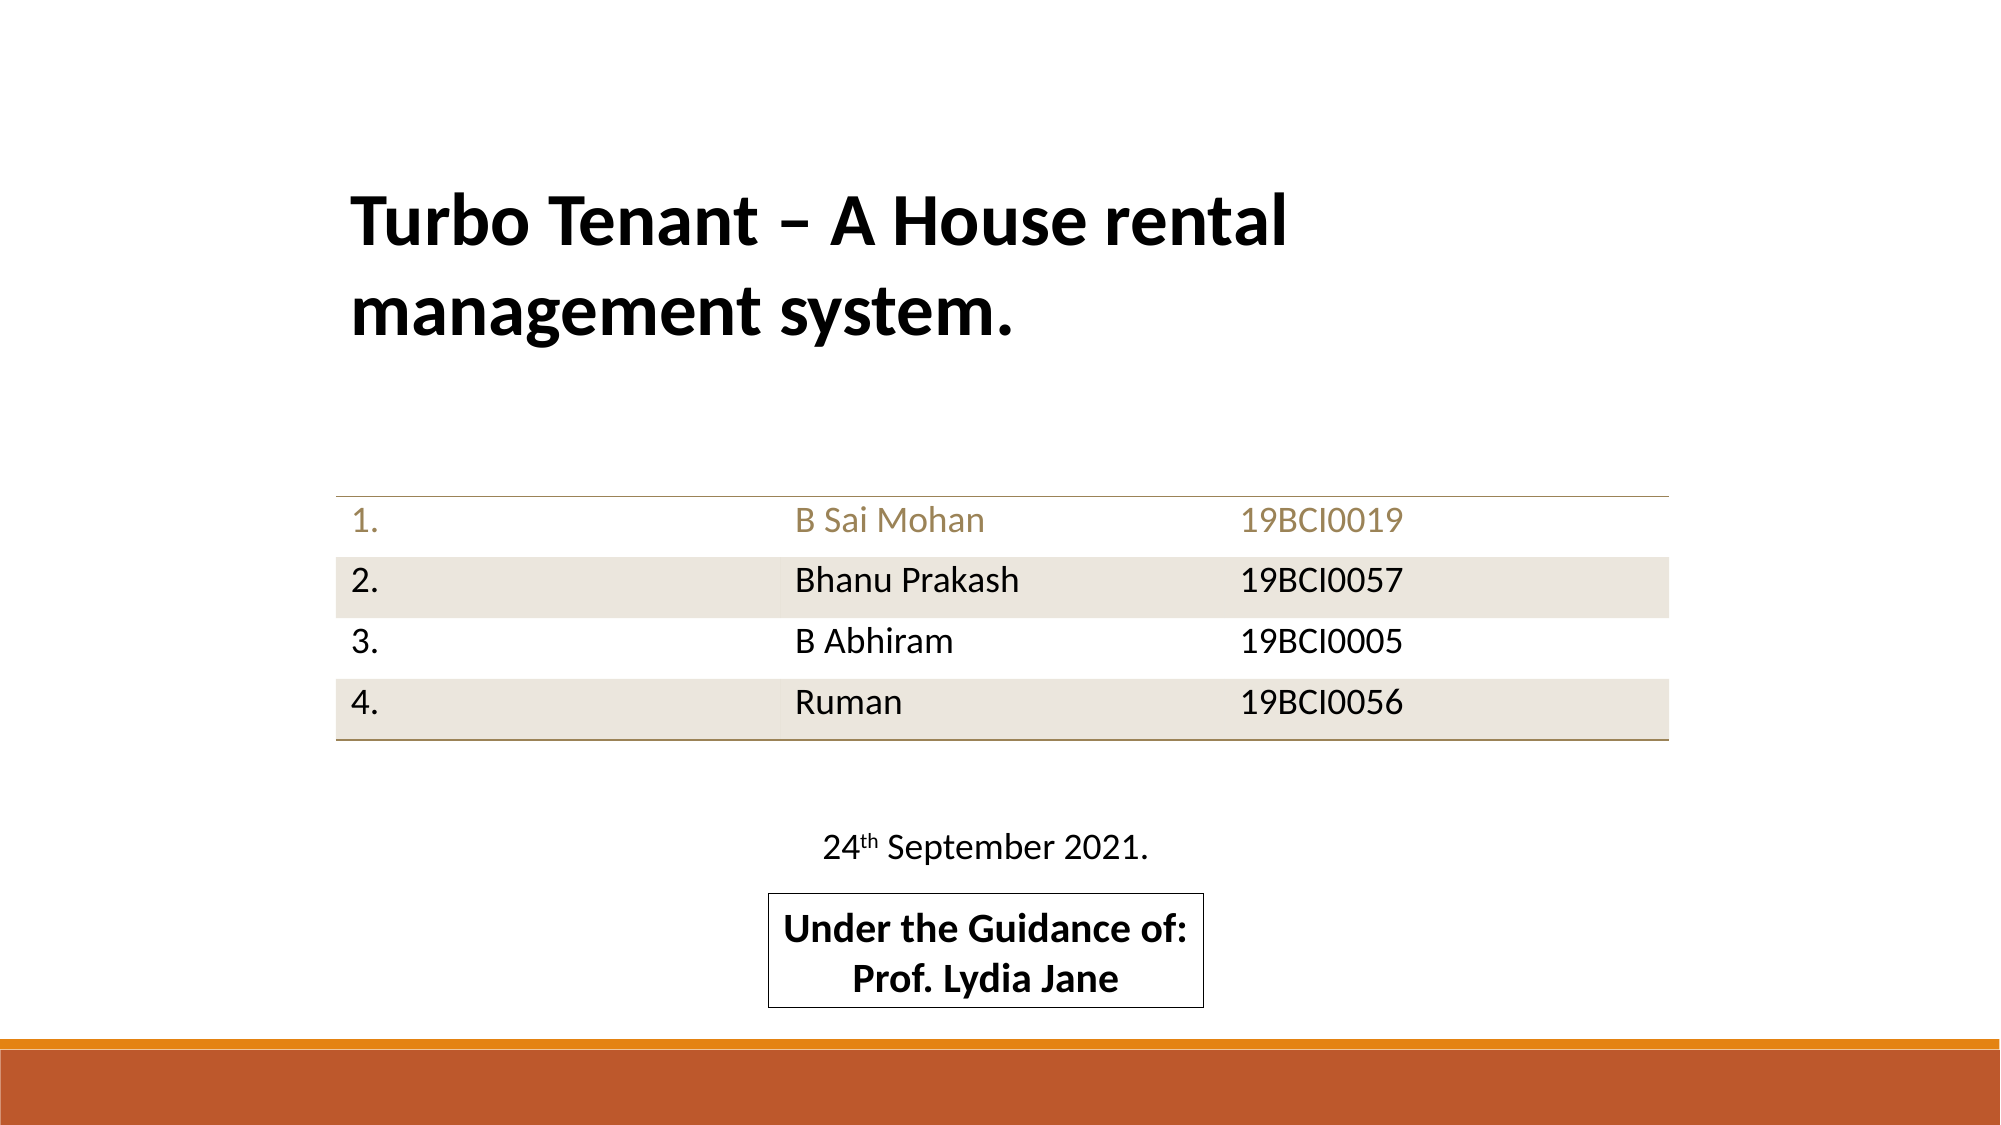

Turbo Tenant – A House rental management system.
| 1. | B Sai Mohan | 19BCI0019 |
| --- | --- | --- |
| 2. | Bhanu Prakash | 19BCI0057 |
| 3. | B Abhiram | 19BCI0005 |
| 4. | Ruman | 19BCI0056 |
24th September 2021.
Under the Guidance of:
Prof. Lydia Jane